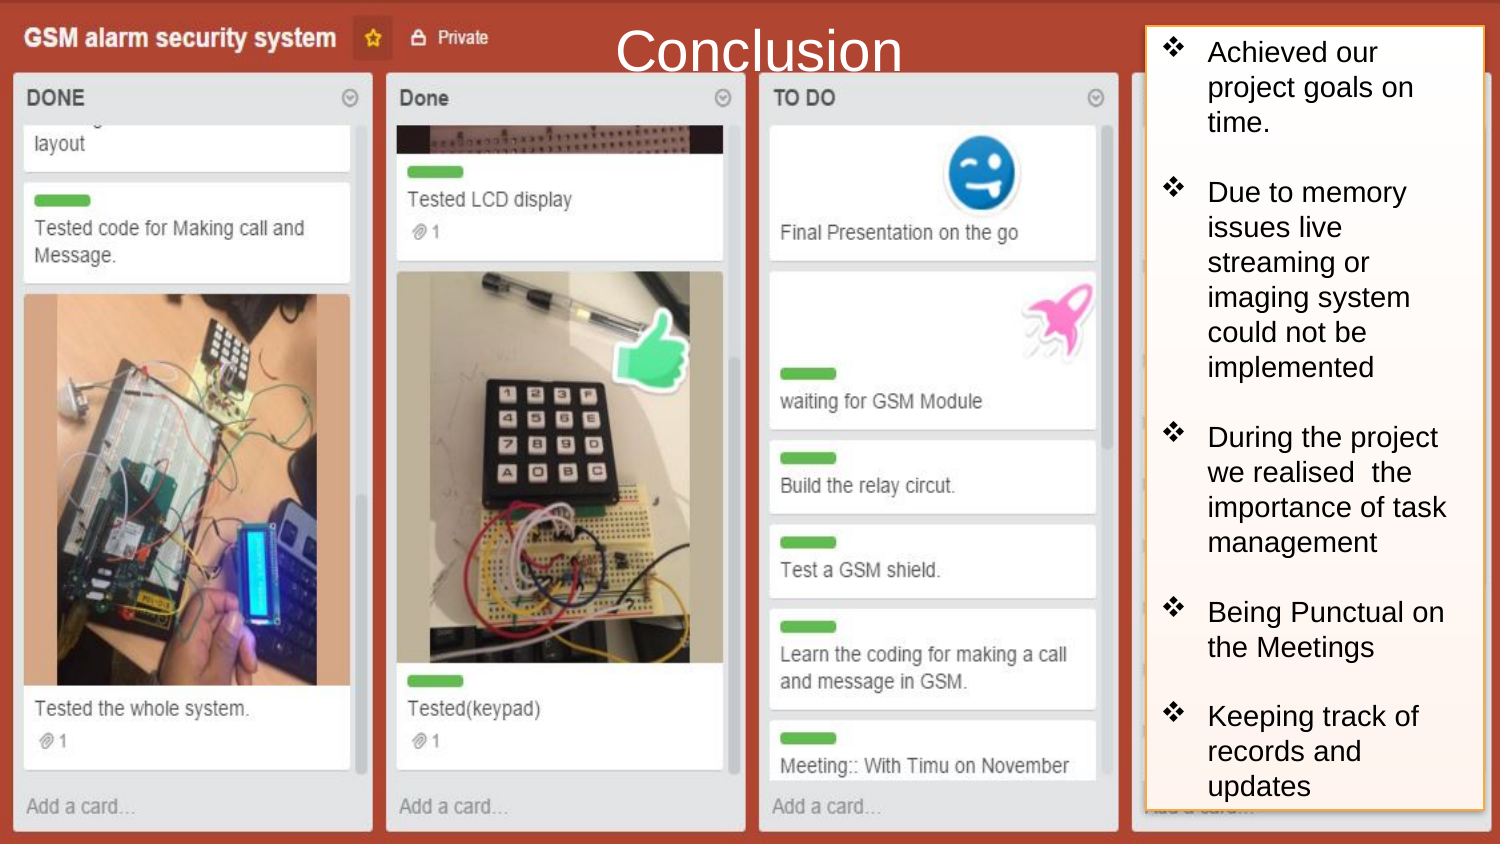

# Conclusion
Achieved our project goals on time.

Due to memory issues live streaming or imaging system could not be implemented

During the project we realised  the importance of task management

Being Punctual on the Meetings

Keeping track of records and updates